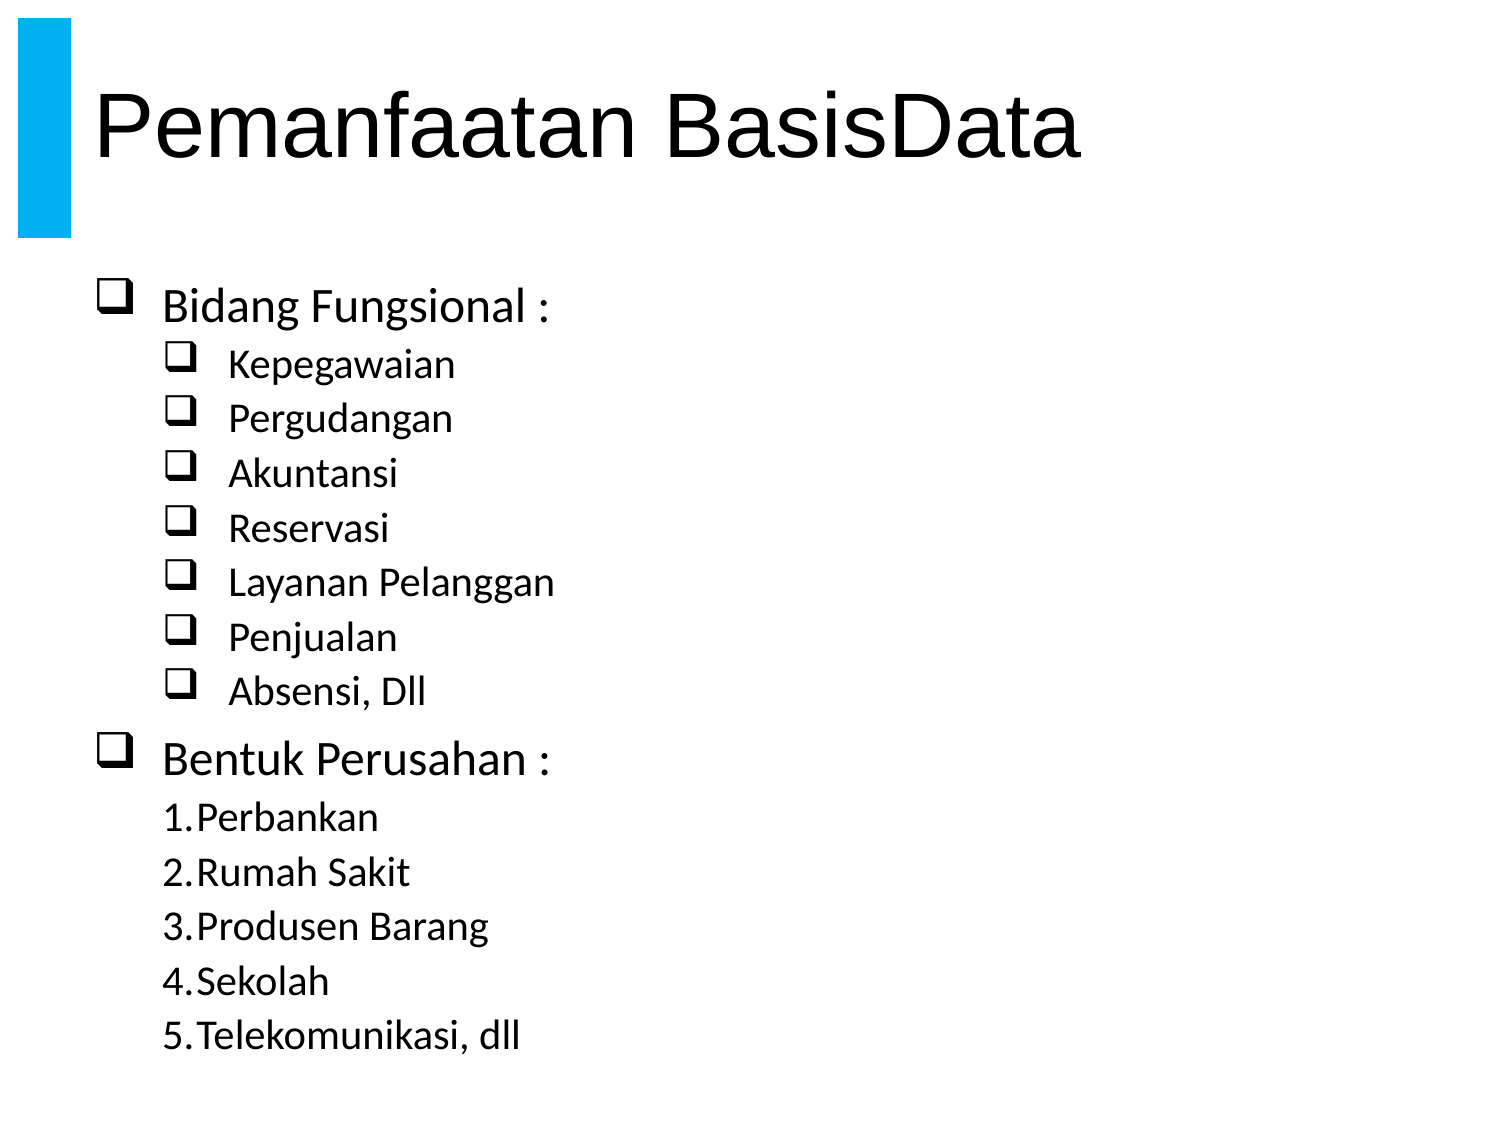

# Pemanfaatan BasisData
Bidang Fungsional :
Kepegawaian
Pergudangan
Akuntansi
Reservasi
Layanan Pelanggan
Penjualan
Absensi, Dll
Bentuk Perusahan :
Perbankan
Rumah Sakit
Produsen Barang
Sekolah
Telekomunikasi, dll